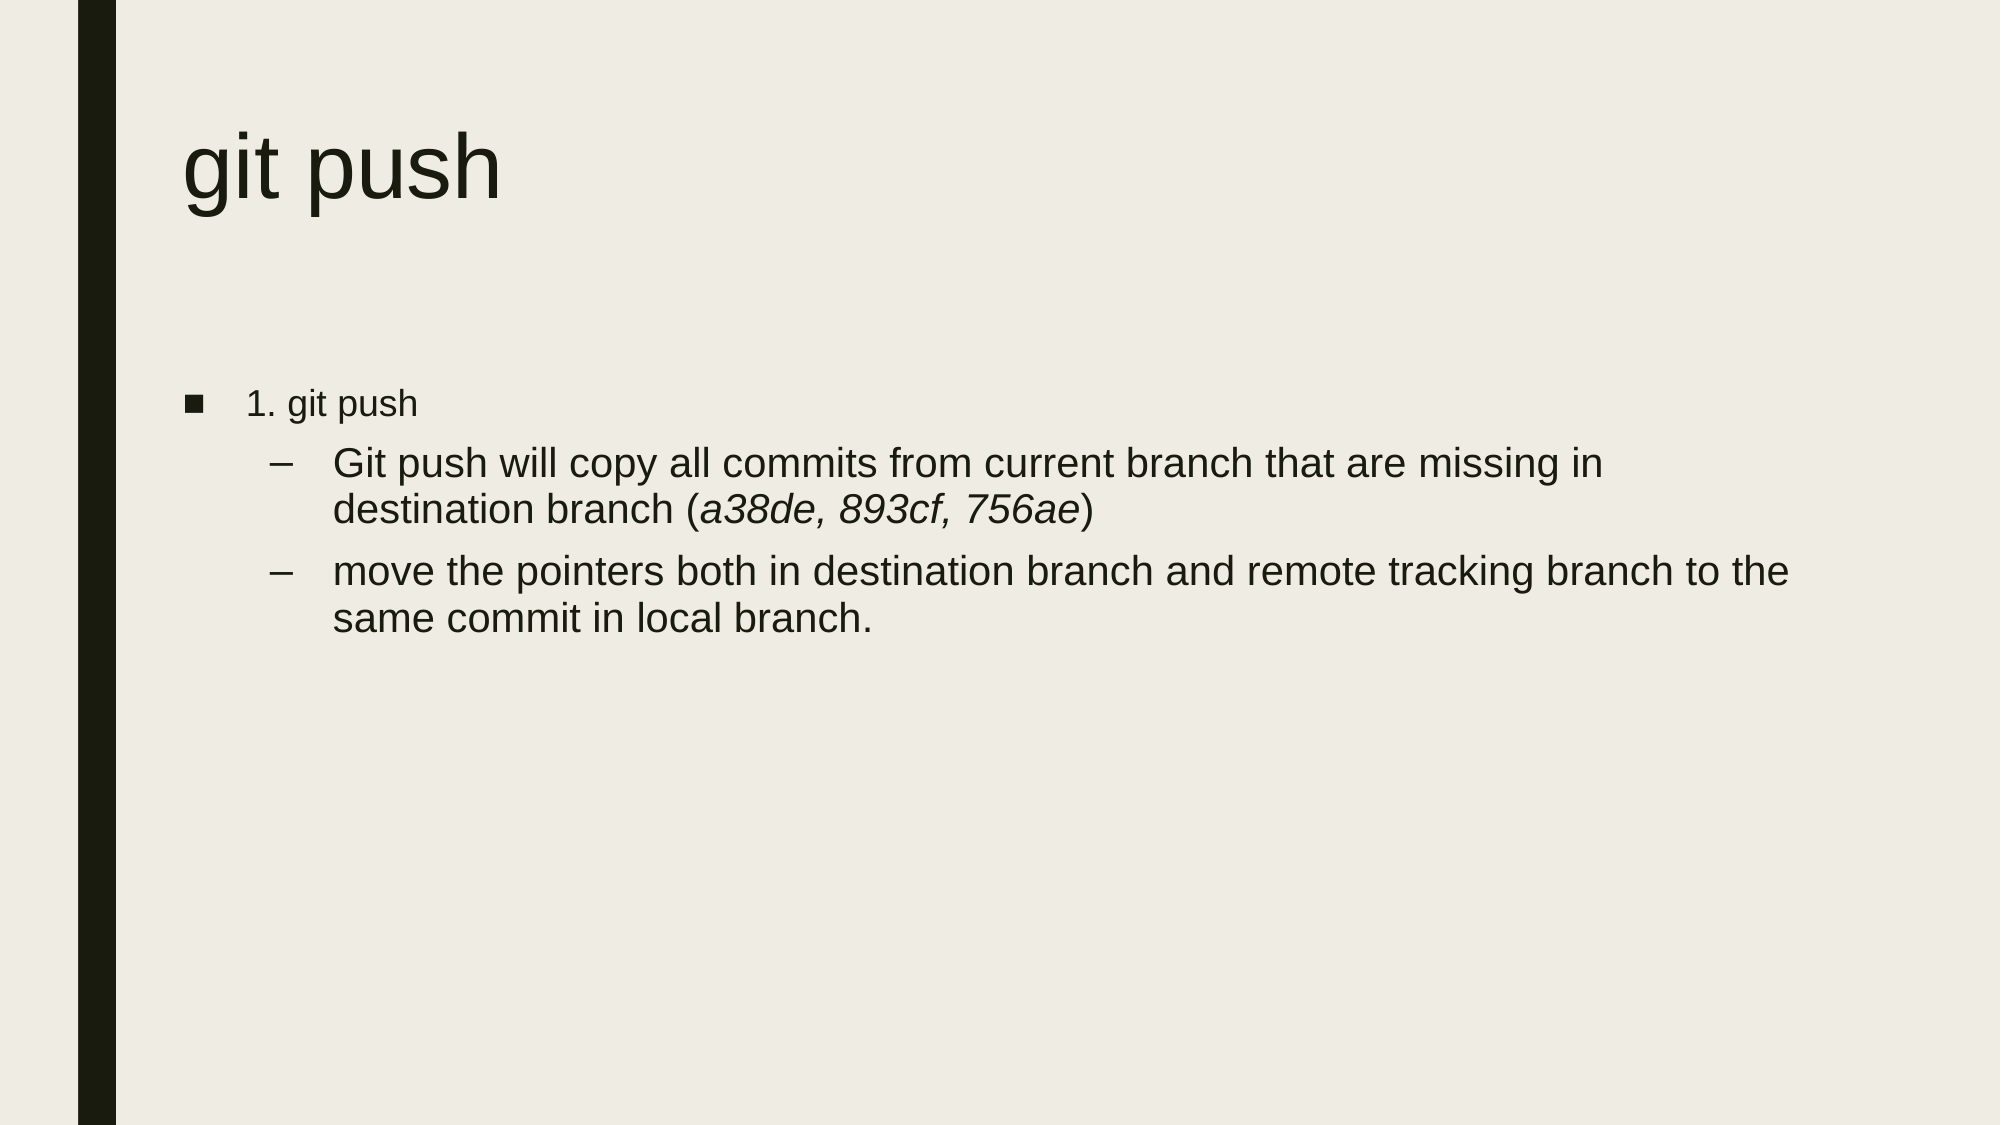

# git push
1. git push
Git push will copy all commits from current branch that are missing in destination branch (a38de, 893cf, 756ae)
move the pointers both in destination branch and remote tracking branch to the same commit in local branch.